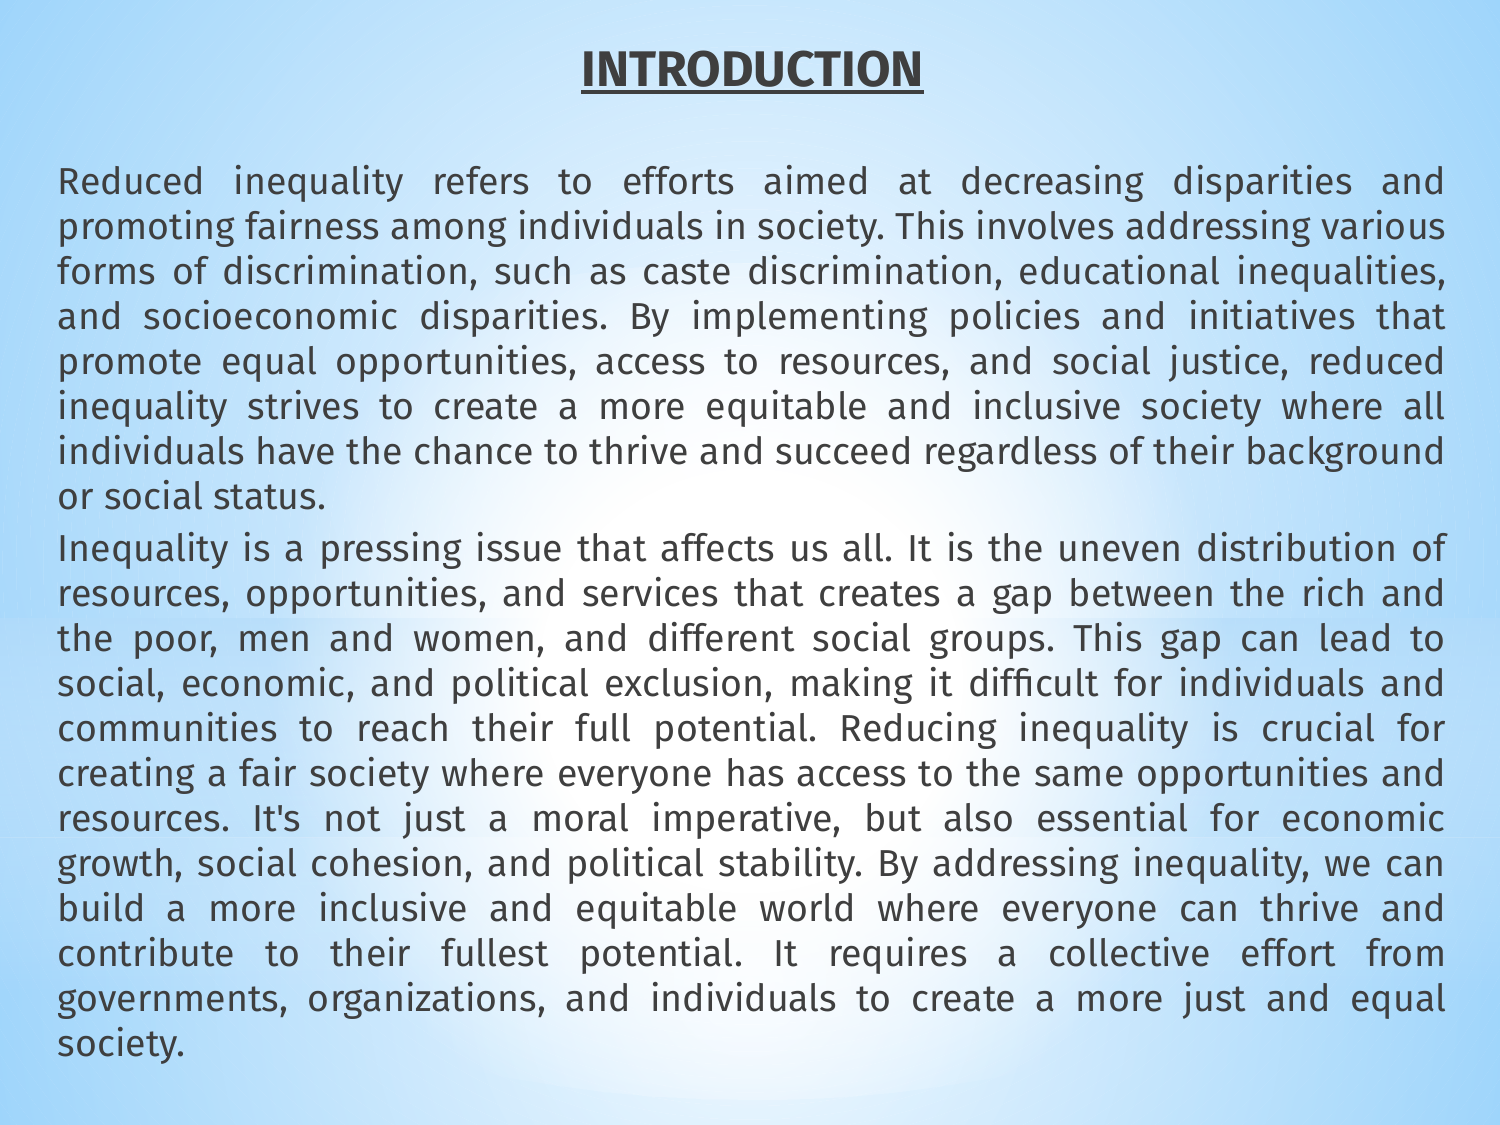

INTRODUCTION

Reduced inequality refers to efforts aimed at decreasing disparities and promoting fairness among individuals in society. This involves addressing various forms of discrimination, such as caste discrimination, educational inequalities, and socioeconomic disparities. By implementing policies and initiatives that promote equal opportunities, access to resources, and social justice, reduced inequality strives to create a more equitable and inclusive society where all individuals have the chance to thrive and succeed regardless of their background or social status.
Inequality is a pressing issue that affects us all. It is the uneven distribution of resources, opportunities, and services that creates a gap between the rich and the poor, men and women, and different social groups. This gap can lead to social, economic, and political exclusion, making it difficult for individuals and communities to reach their full potential. Reducing inequality is crucial for creating a fair society where everyone has access to the same opportunities and resources. It's not just a moral imperative, but also essential for economic growth, social cohesion, and political stability. By addressing inequality, we can build a more inclusive and equitable world where everyone can thrive and contribute to their fullest potential. It requires a collective effort from governments, organizations, and individuals to create a more just and equal society.